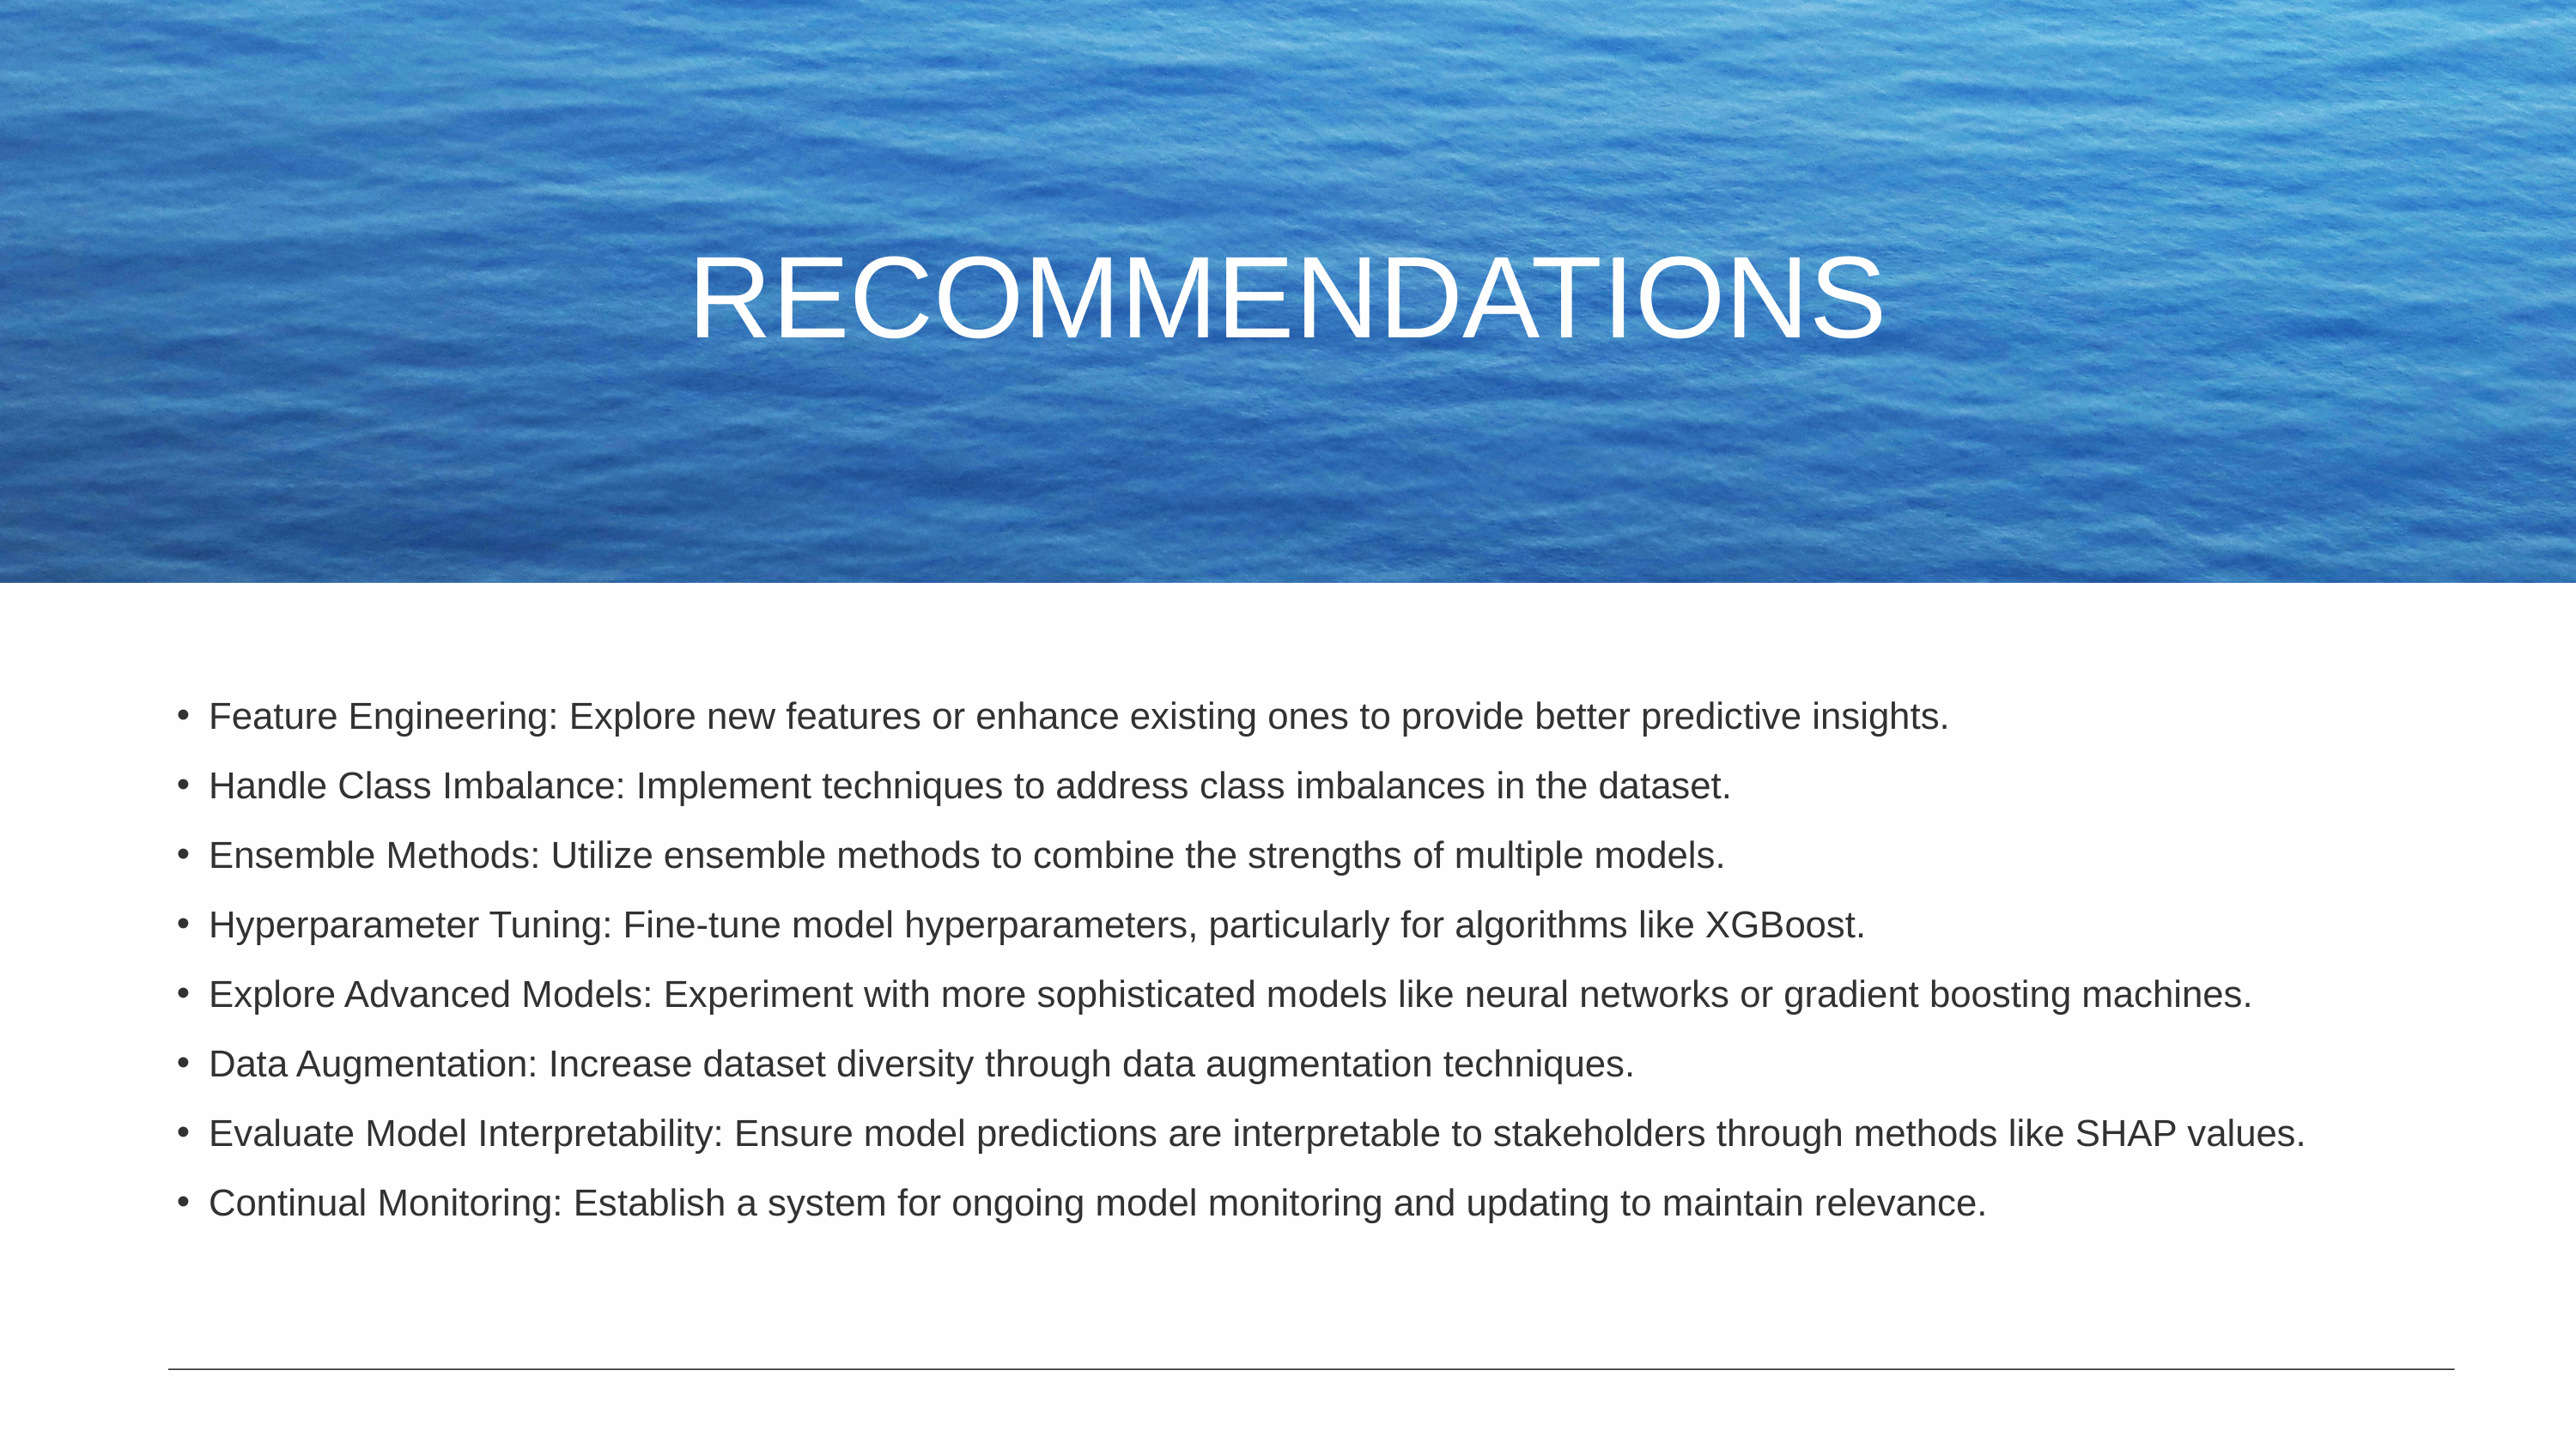

RECOMMENDATIONS
Feature Engineering: Explore new features or enhance existing ones to provide better predictive insights.
Handle Class Imbalance: Implement techniques to address class imbalances in the dataset.
Ensemble Methods: Utilize ensemble methods to combine the strengths of multiple models.
Hyperparameter Tuning: Fine-tune model hyperparameters, particularly for algorithms like XGBoost.
Explore Advanced Models: Experiment with more sophisticated models like neural networks or gradient boosting machines.
Data Augmentation: Increase dataset diversity through data augmentation techniques.
Evaluate Model Interpretability: Ensure model predictions are interpretable to stakeholders through methods like SHAP values.
Continual Monitoring: Establish a system for ongoing model monitoring and updating to maintain relevance.